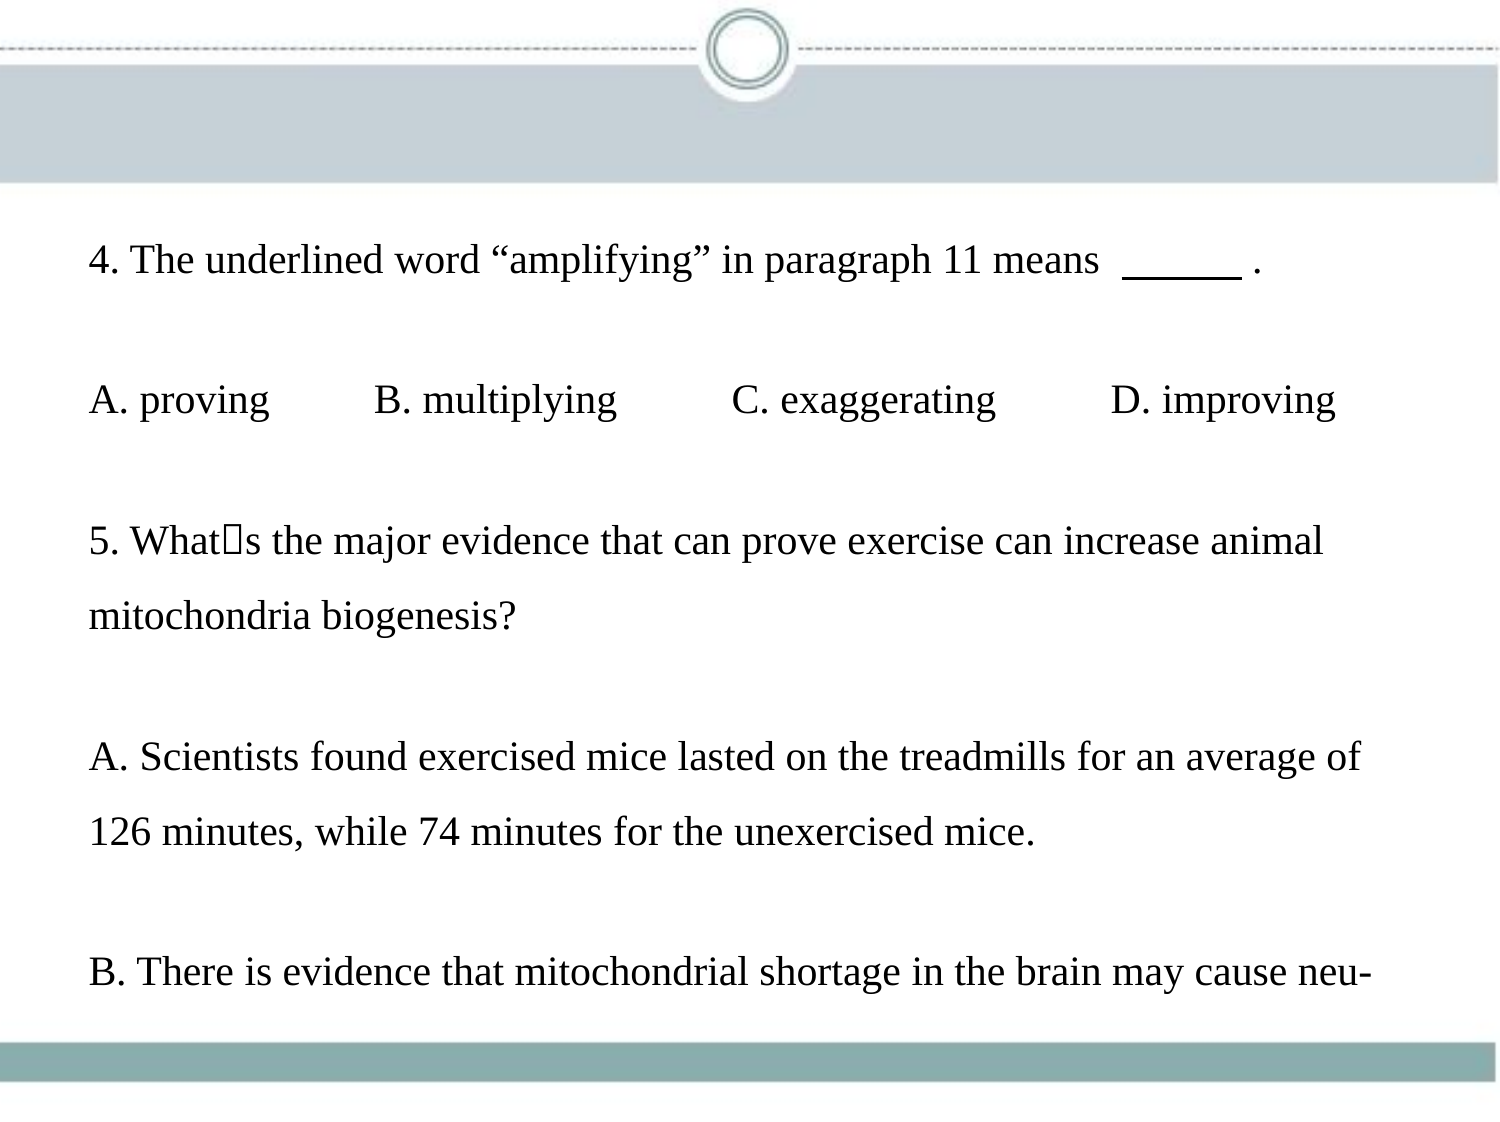

4. The underlined word “amplifying” in paragraph 11 means 　　    .
A. proving　　B. multiplying 　　C. exaggerating 　　D. improving
5. What􀆳s the major evidence that can prove exercise can increase animal
mitochondria biogenesis?
A. Scientists found exercised mice lasted on the treadmills for an average of
126 minutes, while 74 minutes for the unexercised mice.
B. There is evidence that mitochondrial shortage in the brain may cause neu-